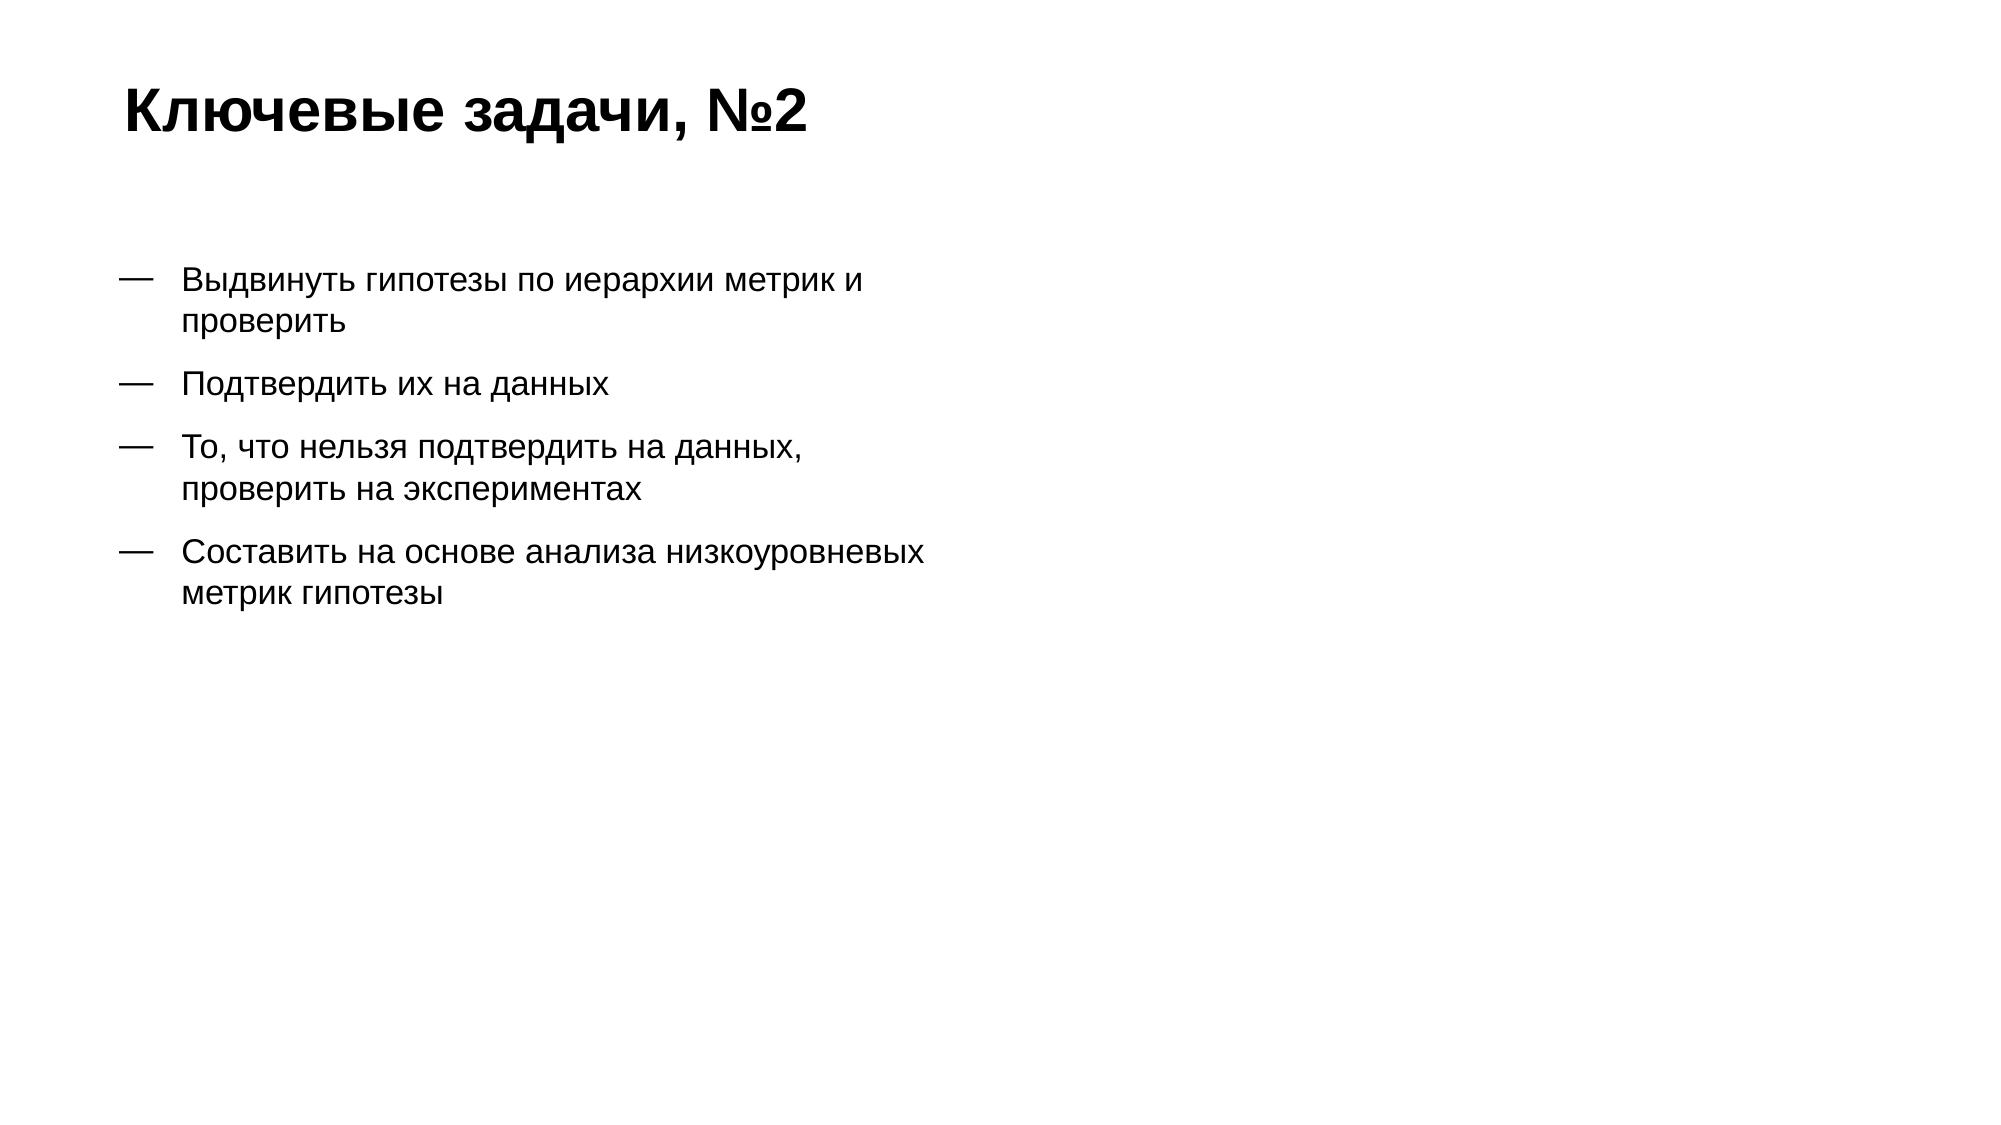

# Ключевые задачи, №2

Выдвинуть гипотезы по иерархии метрик и проверить
Подтвердить их на данных
То, что нельзя подтвердить на данных, проверить на экспериментах
Составить на основе анализа низкоуровневых метрик гипотезы

35